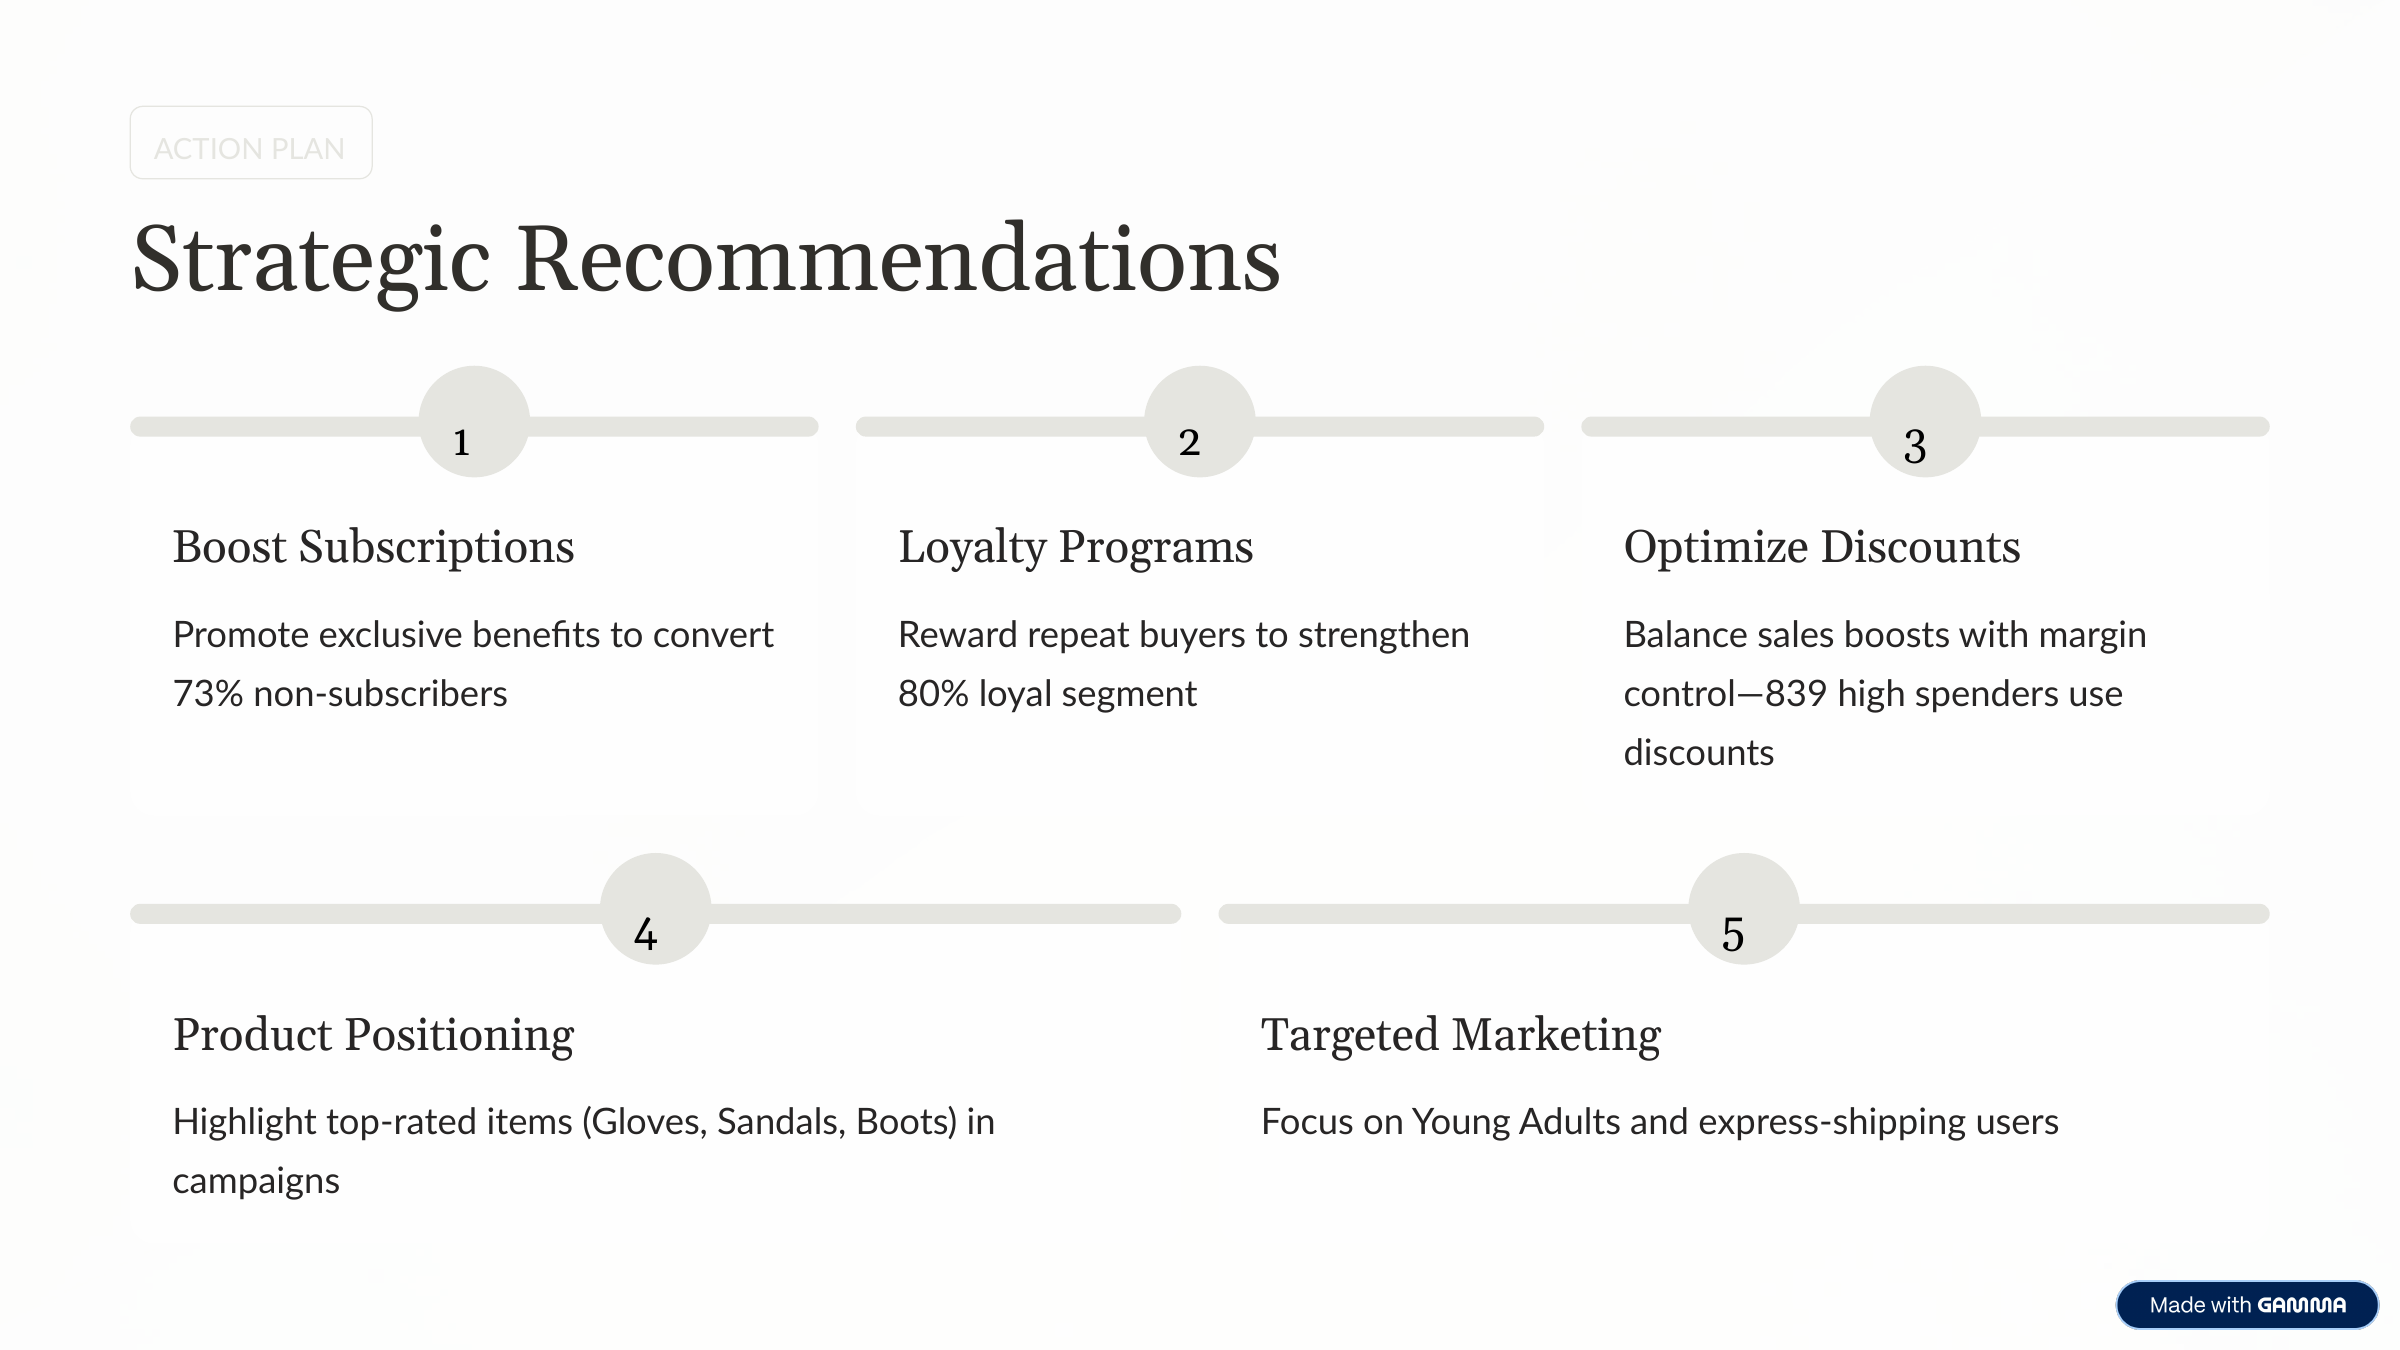

ACTION PLAN
Strategic Recommendations

1
2
3

Boost Subscriptions
Loyalty Programs
Optimize Discounts
Promote exclusive benefits to convert 73% non-subscribers
Reward repeat buyers to strengthen 80% loyal segment
Balance sales boosts with margin control—839 high spenders use discounts

4
5

Product Positioning
Targeted Marketing
Highlight top-rated items (Gloves, Sandals, Boots) in campaigns
Focus on Young Adults and express-shipping users